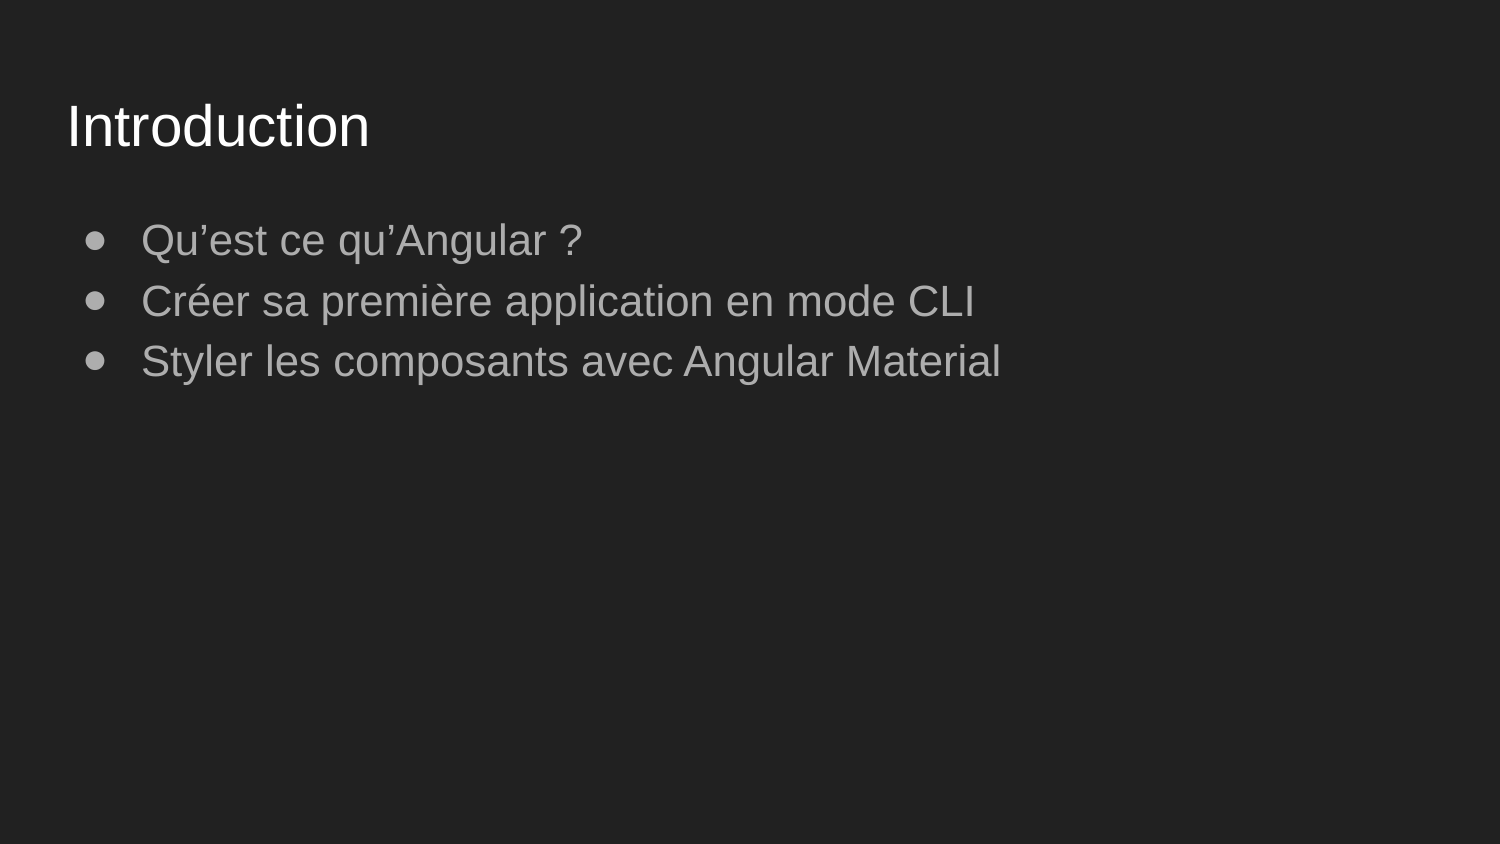

# Introduction
Qu’est ce qu’Angular ?
Créer sa première application en mode CLI
Styler les composants avec Angular Material